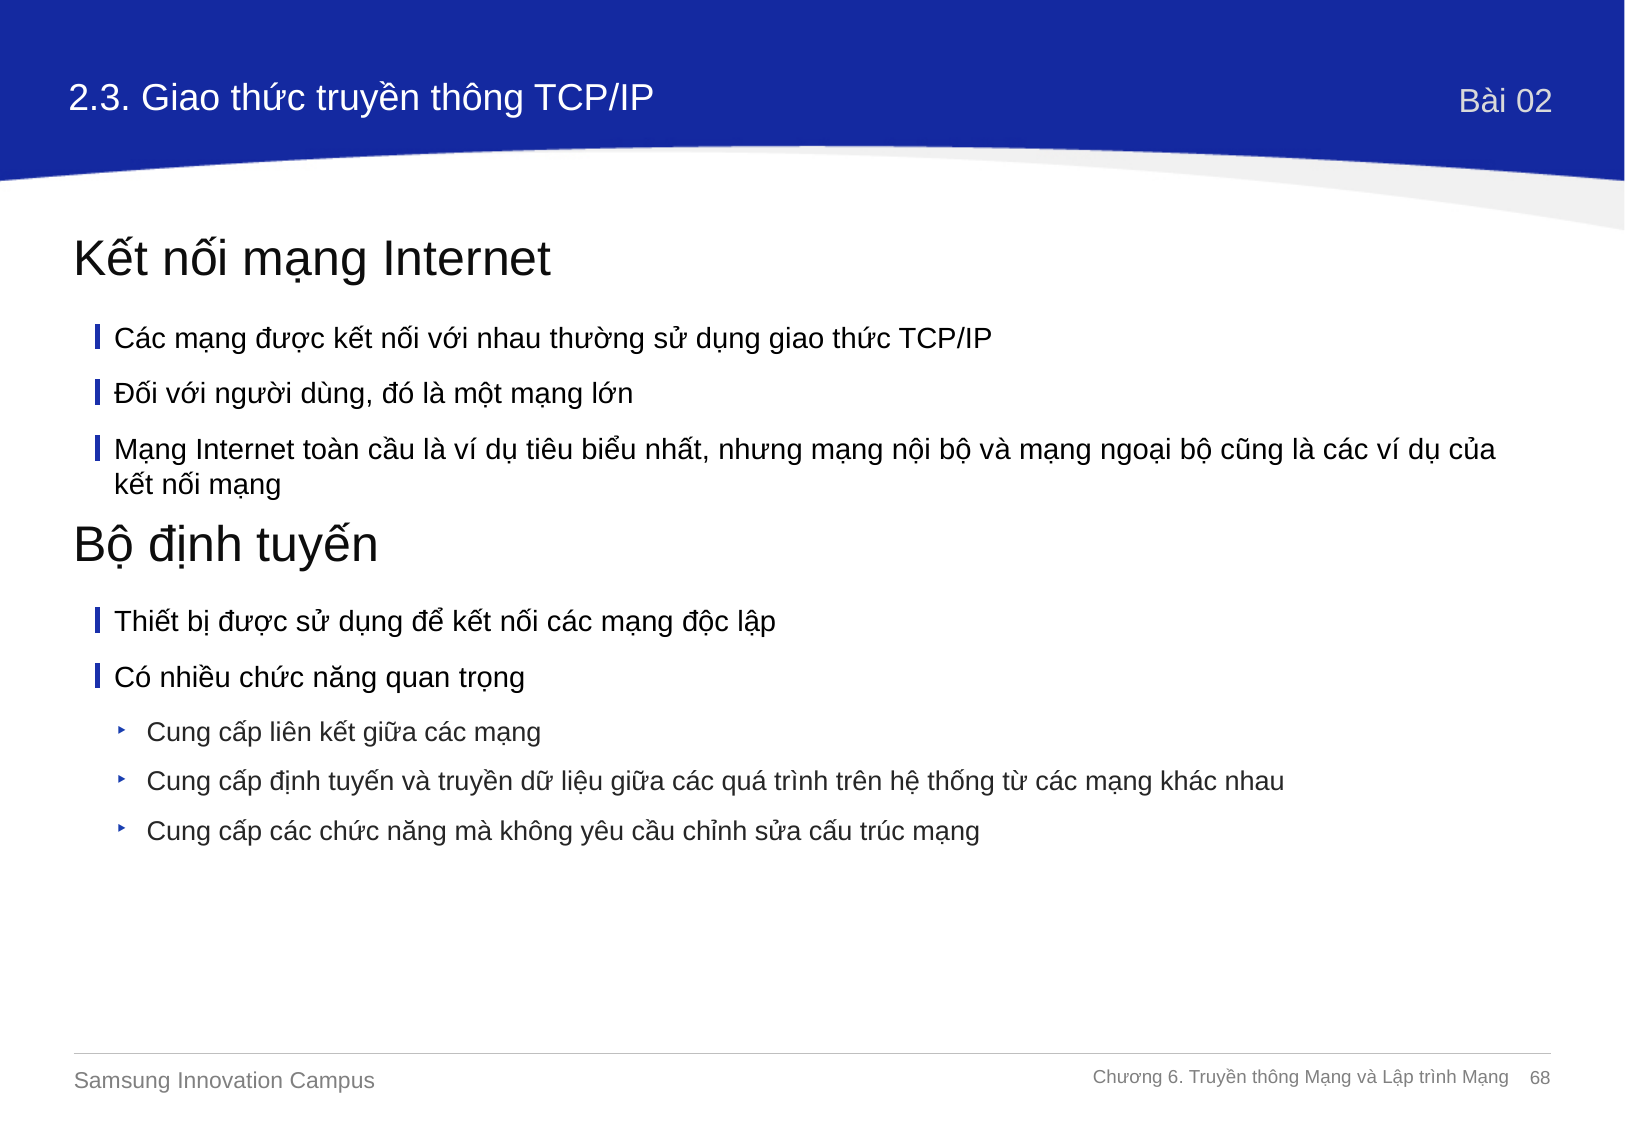

2.3. Giao thức truyền thông TCP/IP
Bài 02
Kết nối mạng Internet
Các mạng được kết nối với nhau thường sử dụng giao thức TCP/IP
Đối với người dùng, đó là một mạng lớn
Mạng Internet toàn cầu là ví dụ tiêu biểu nhất, nhưng mạng nội bộ và mạng ngoại bộ cũng là các ví dụ của kết nối mạng
Bộ định tuyến
Thiết bị được sử dụng để kết nối các mạng độc lập
Có nhiều chức năng quan trọng
Cung cấp liên kết giữa các mạng
Cung cấp định tuyến và truyền dữ liệu giữa các quá trình trên hệ thống từ các mạng khác nhau
Cung cấp các chức năng mà không yêu cầu chỉnh sửa cấu trúc mạng